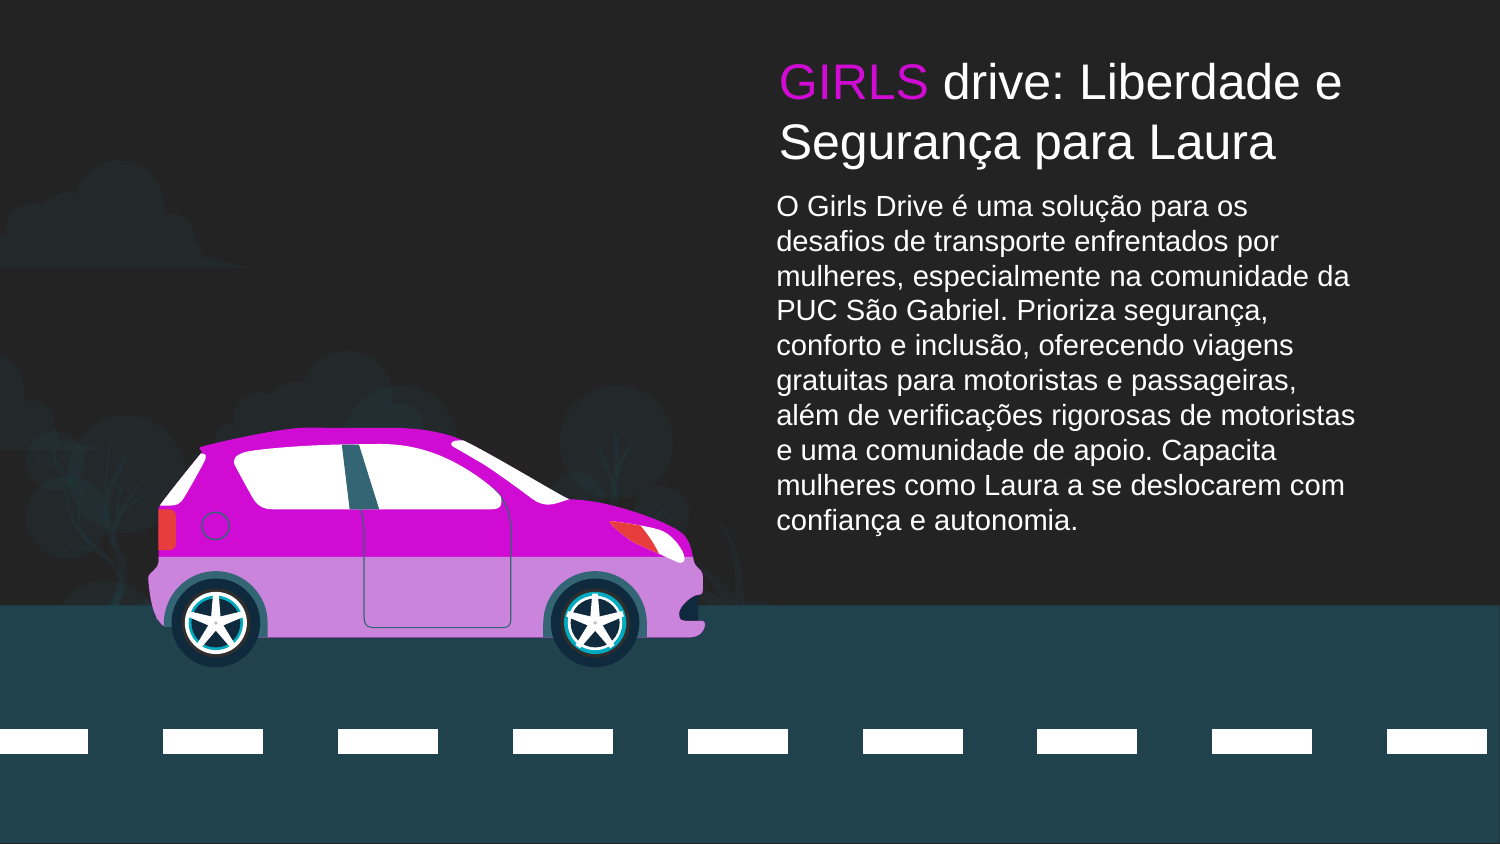

# GIRLS drive: Liberdade e Segurança para Laura
O Girls Drive é uma solução para os desafios de transporte enfrentados por mulheres, especialmente na comunidade da PUC São Gabriel. Prioriza segurança, conforto e inclusão, oferecendo viagens gratuitas para motoristas e passageiras, além de verificações rigorosas de motoristas e uma comunidade de apoio. Capacita mulheres como Laura a se deslocarem com confiança e autonomia.